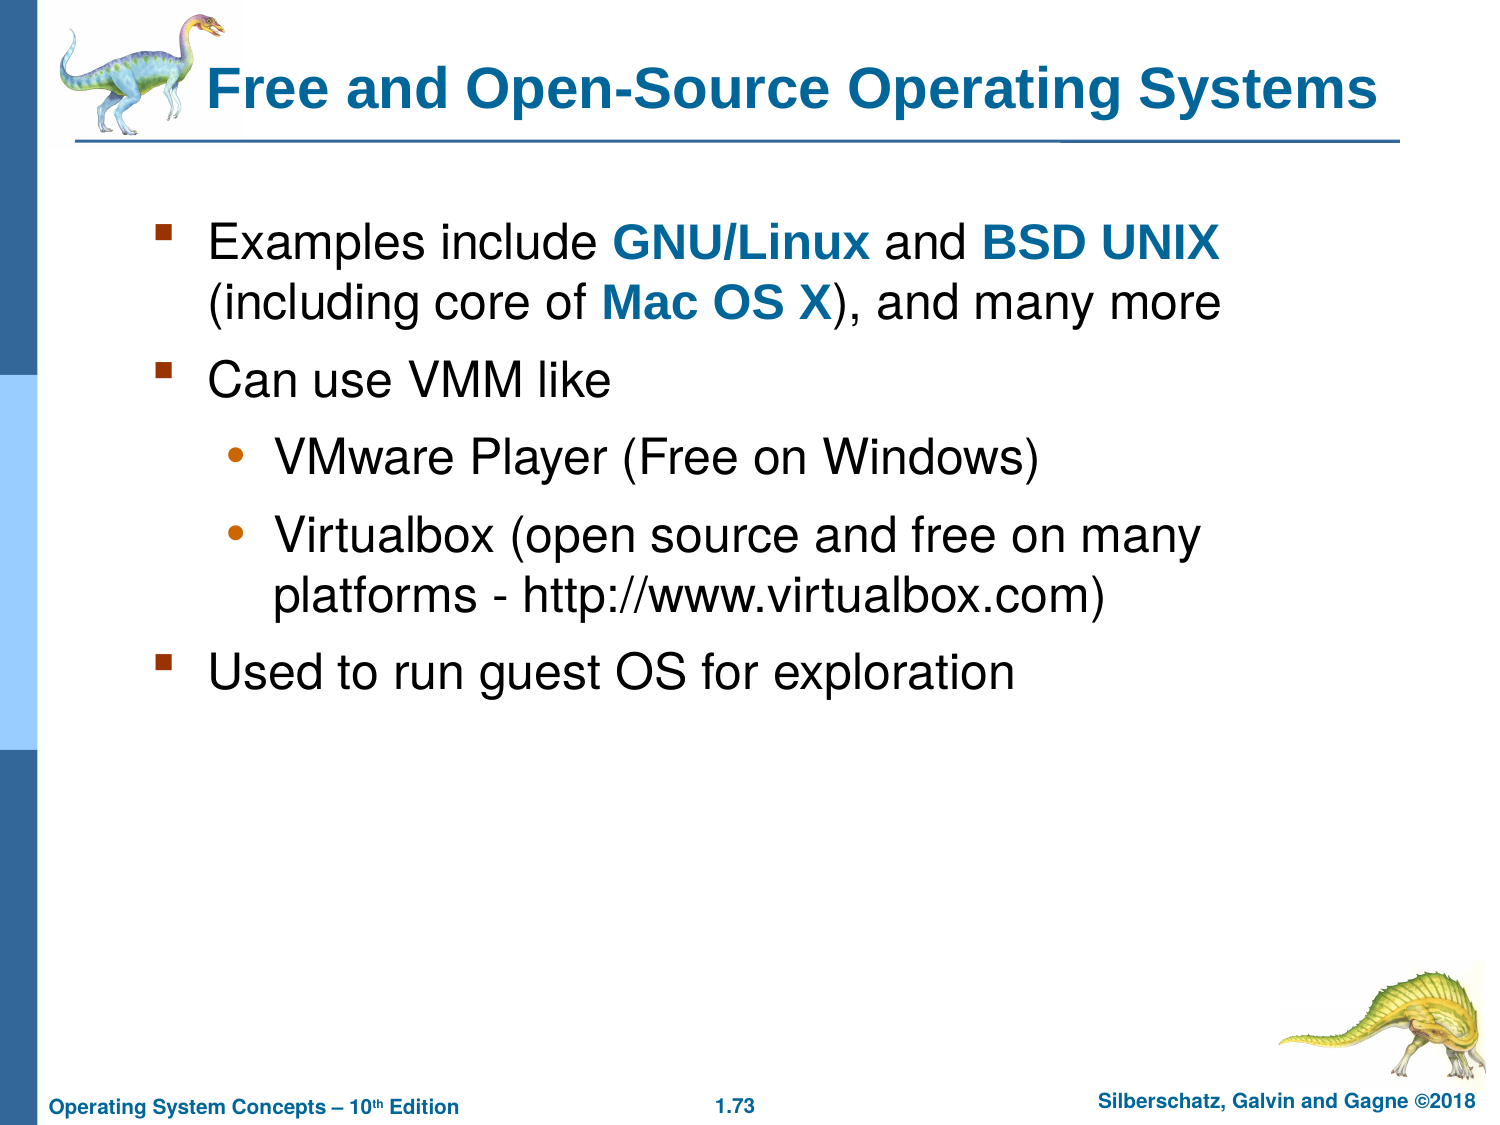

Free and Open-Source Operating Systems
Examples include GNU/Linux and BSD UNIX (including core of Mac OS X), and many more
Can use VMM like
VMware Player (Free on Windows)
Virtualbox (open source and free on many platforms - http://www.virtualbox.com)
Used to run guest OS for exploration